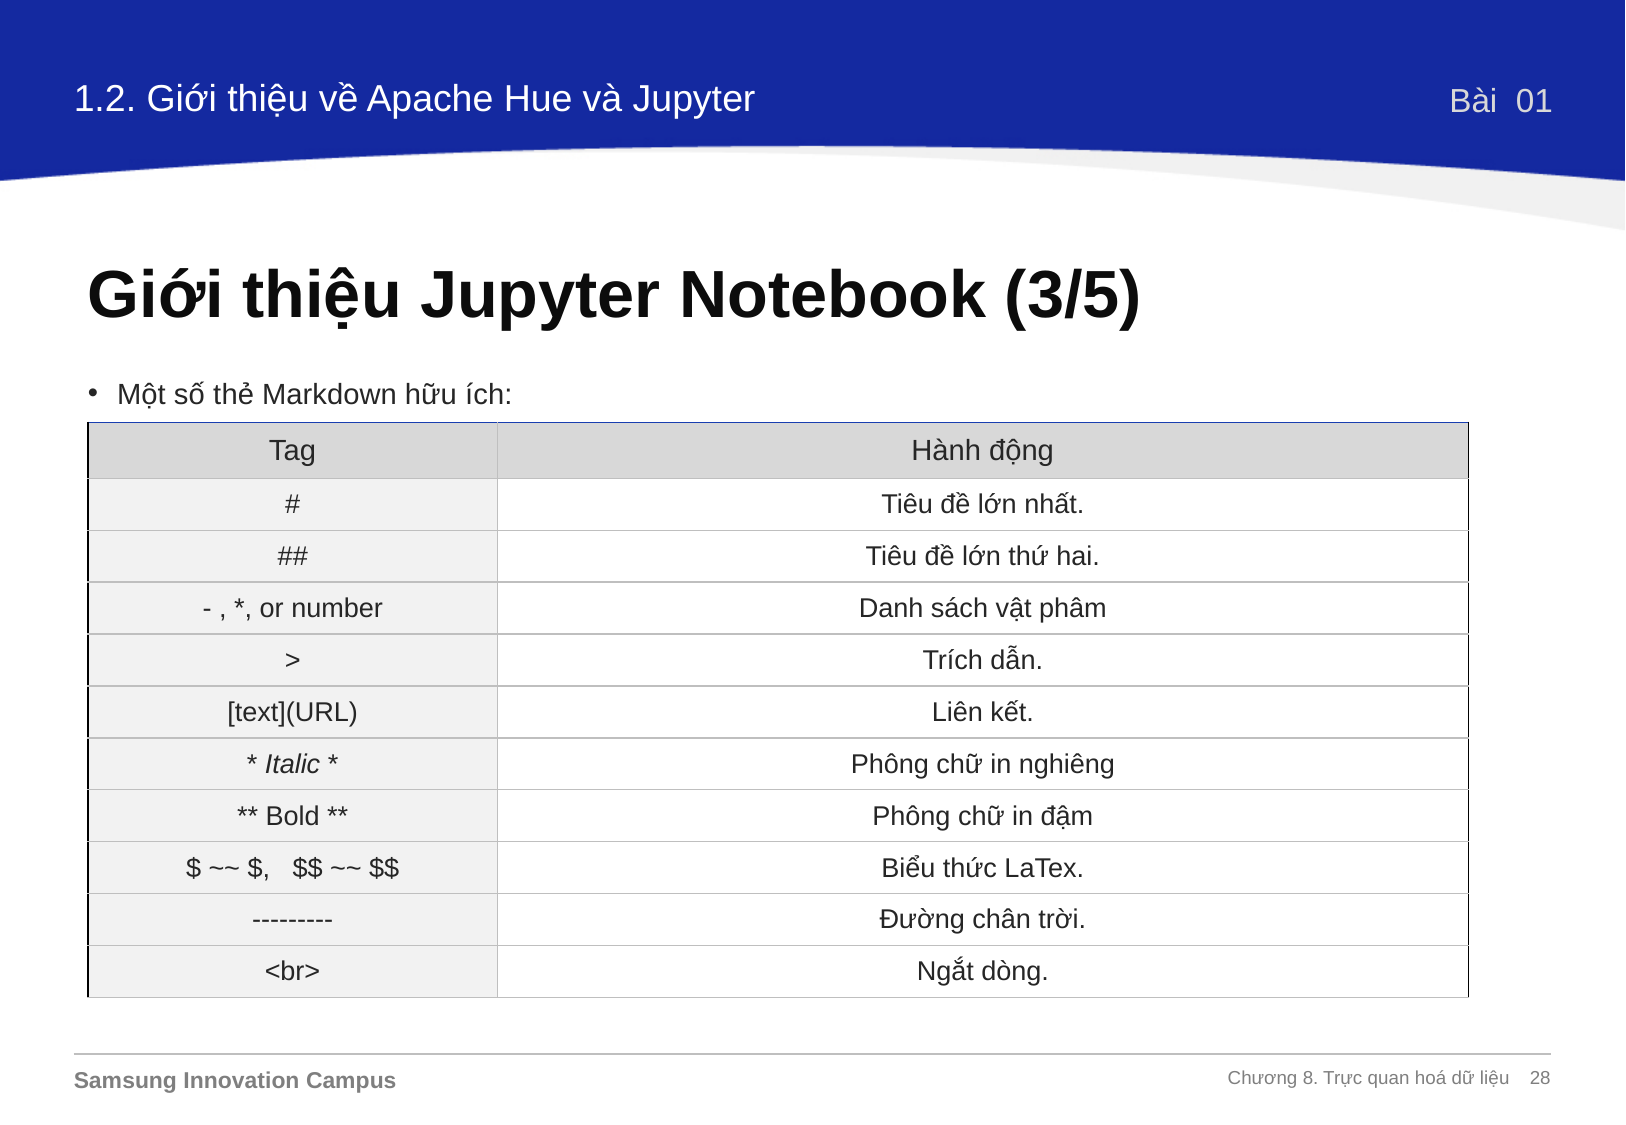

1.2. Giới thiệu về Apache Hue và Jupyter
Bài  01
Giới thiệu Jupyter Notebook (3/5)
Một số thẻ Markdown hữu ích:

| Tag | Hành động |
| --- | --- |
| # | Tiêu đề lớn nhất. |
| ## | Tiêu đề lớn thứ hai. |
| - , \*, or number | Danh sách vật phâm |
| > | Trích dẫn. |
| [text](URL) | Liên kết. |
| \* Italic \* | Phông chữ in nghiêng |
| \*\* Bold \*\* | Phông chữ in đậm |
| $ ~~ $, $$ ~~ $$ | Biểu thức LaTex. |
| --------- | Đường chân trời. |
| <br> | Ngắt dòng. |